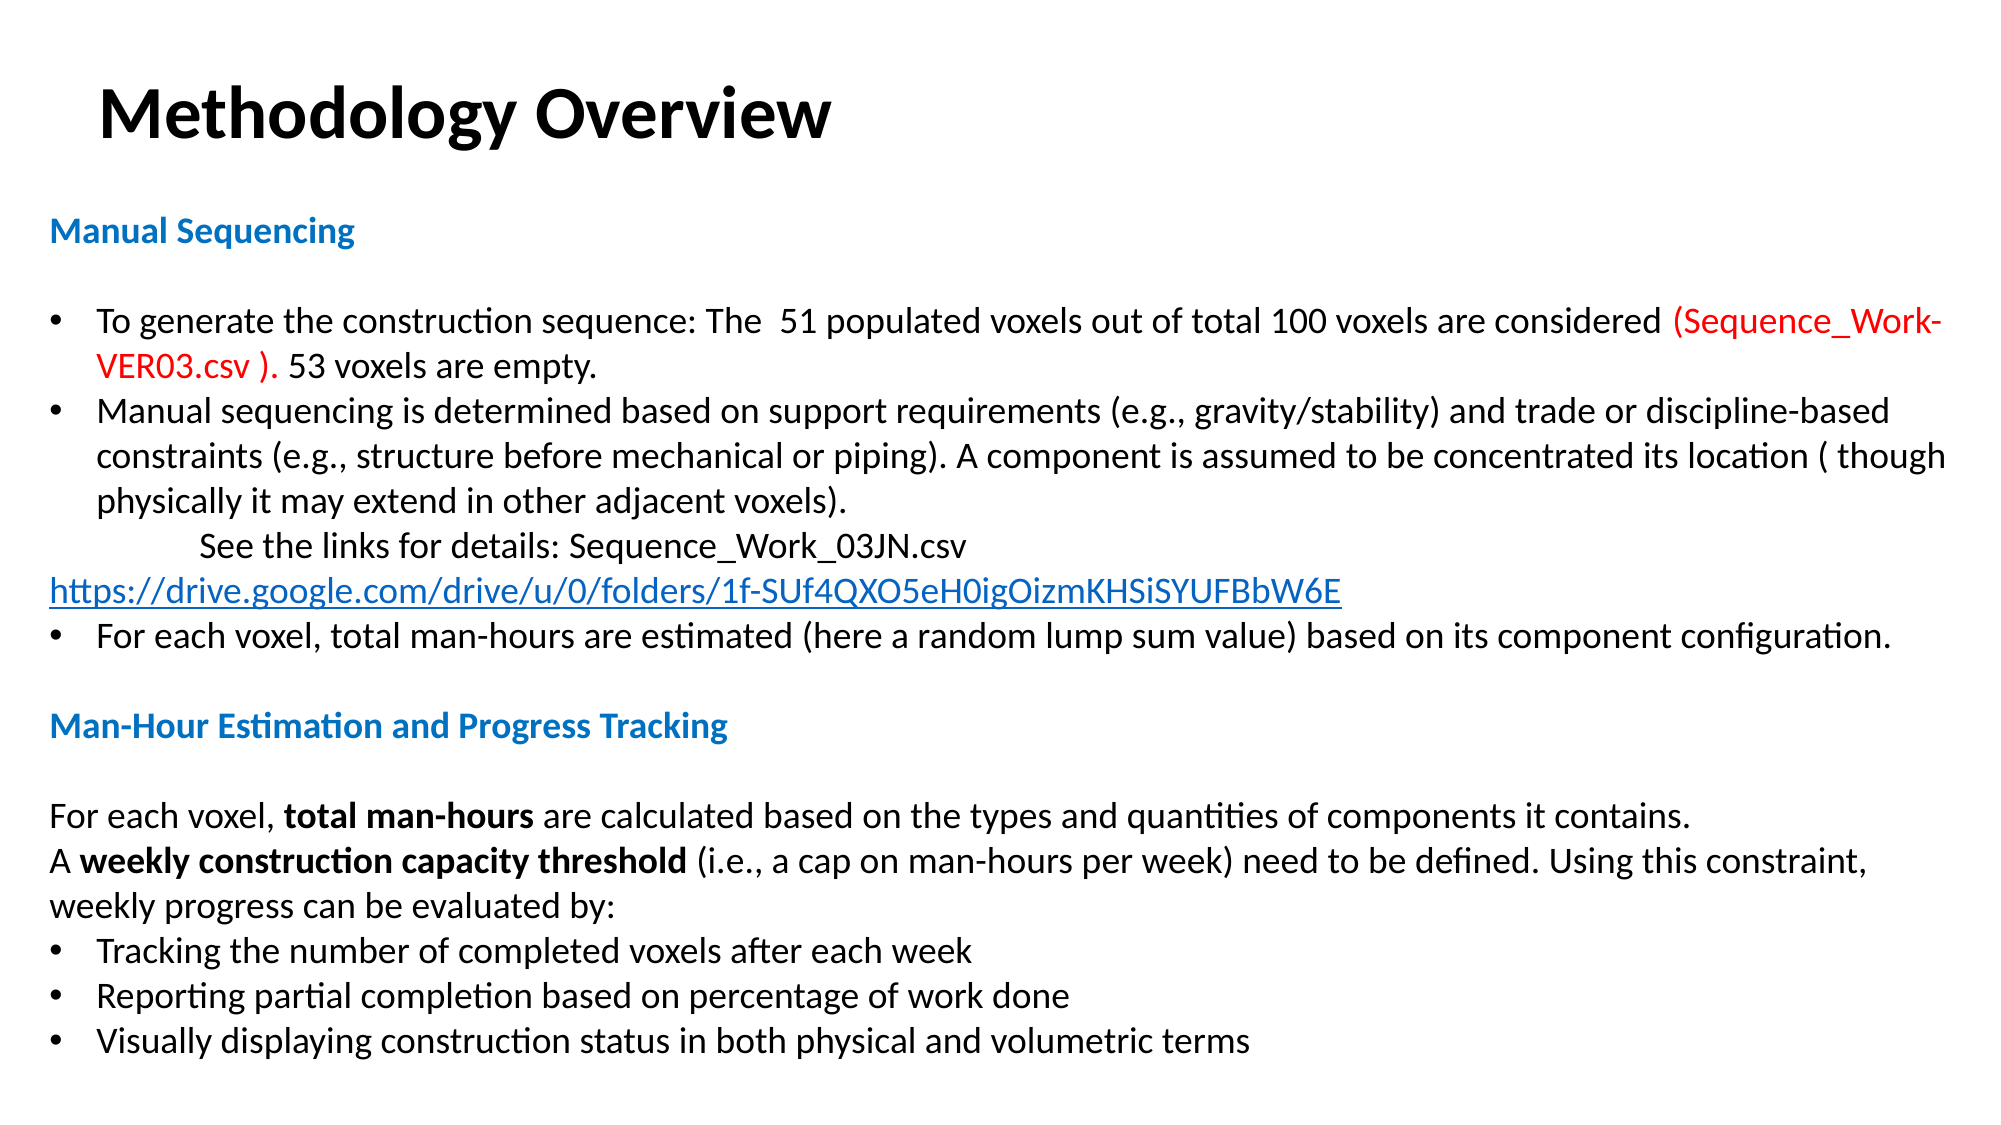

# Methodology Overview
Manual Sequencing

To generate the construction sequence: The  51 populated voxels out of total 100 voxels are considered (Sequence_Work-VER03.csv ). 53 voxels are empty.
Manual sequencing is determined based on support requirements (e.g., gravity/stability) and trade or discipline-based constraints (e.g., structure before mechanical or piping). A component is assumed to be concentrated its location ( though physically it may extend in other adjacent voxels).
	See the links for details: Sequence_Work_03JN.csv  https://drive.google.com/drive/u/0/folders/1f-SUf4QXO5eH0igOizmKHSiSYUFBbW6E
For each voxel, total man-hours are estimated (here a random lump sum value) based on its component configuration.

Man-Hour Estimation and Progress Tracking

For each voxel, total man-hours are calculated based on the types and quantities of components it contains.
A weekly construction capacity threshold (i.e., a cap on man-hours per week) need to be defined. Using this constraint, weekly progress can be evaluated by:
Tracking the number of completed voxels after each week
Reporting partial completion based on percentage of work done
Visually displaying construction status in both physical and volumetric terms